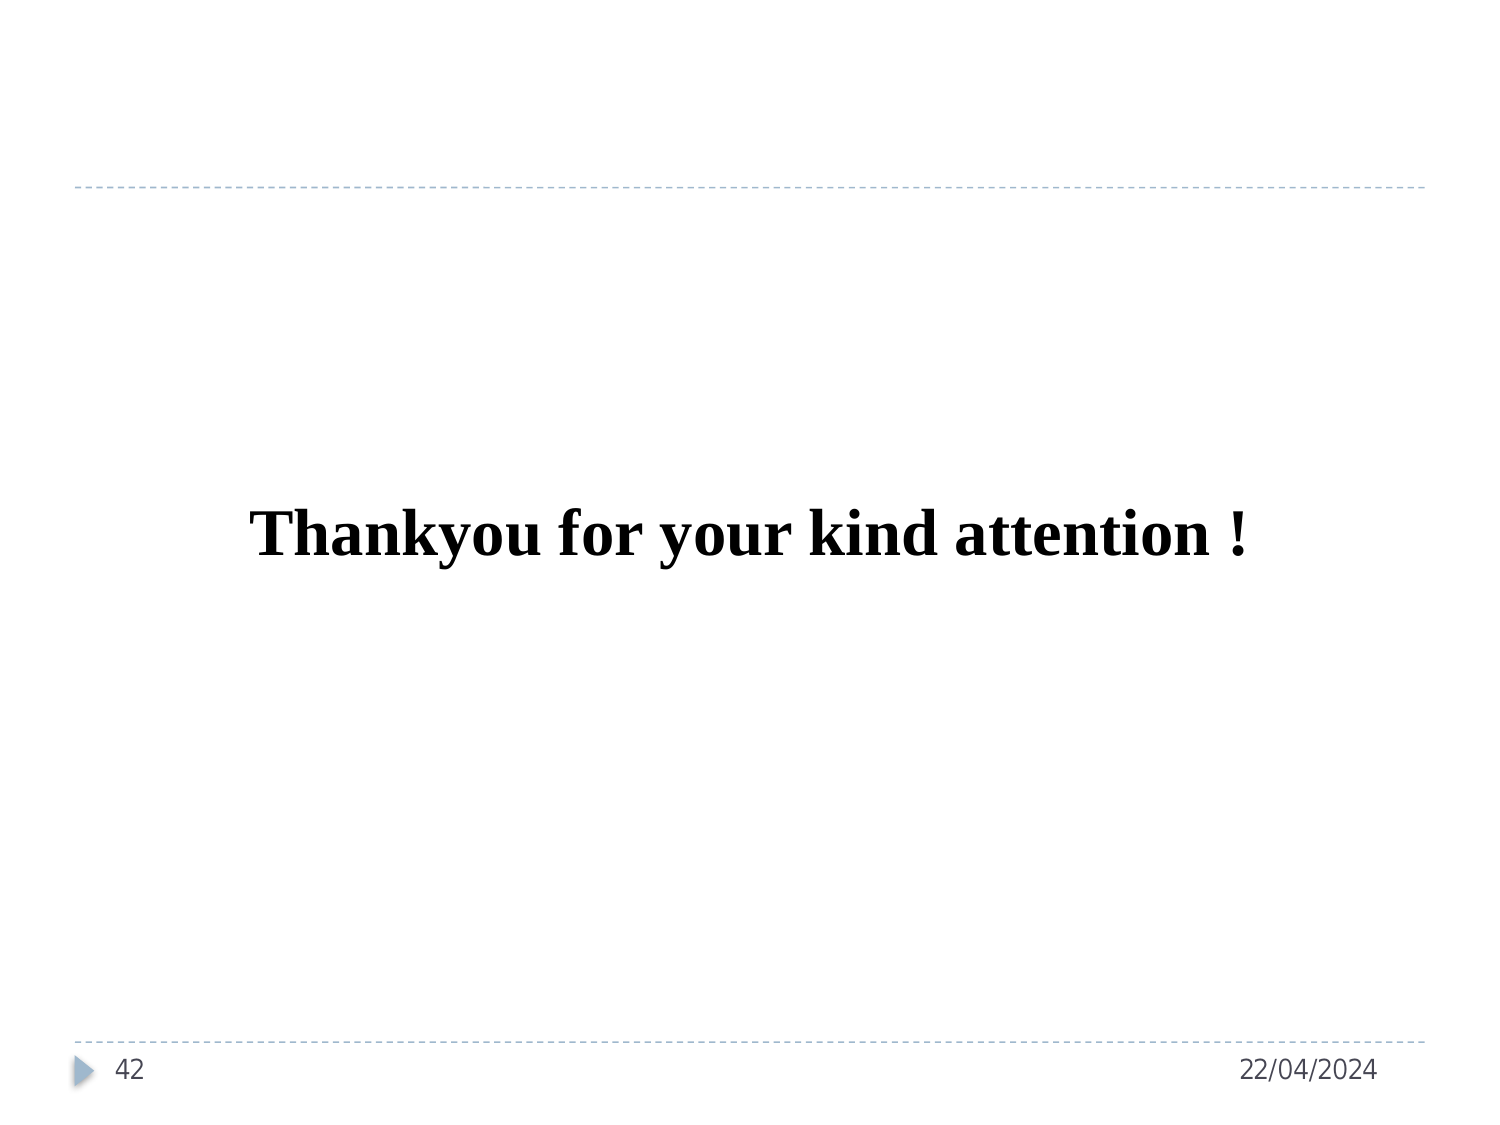

Thankyou for your kind attention !
42
22/04/2024